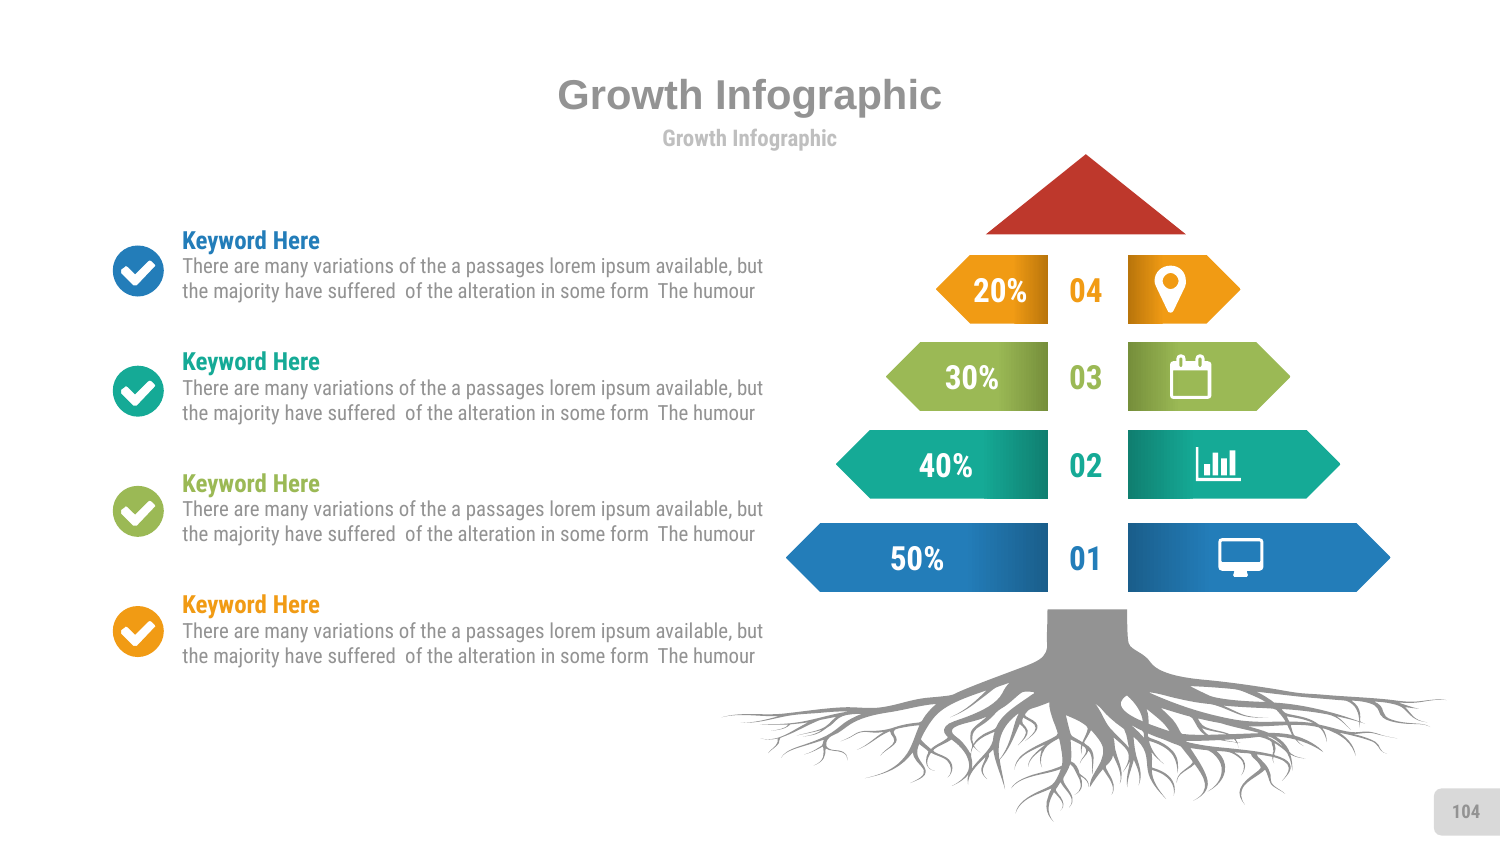

# Growth Infographic
Growth Infographic

Keyword Here
There are many variations of the a passages lorem ipsum available, but the majority have suffered  of the alteration in some form  The humour

20%

04

30%

Keyword Here
There are many variations of the a passages lorem ipsum available, but the majority have suffered  of the alteration in some form  The humour
03

40%

02
Keyword Here
There are many variations of the a passages lorem ipsum available, but the majority have suffered  of the alteration in some form  The humour

50%

01
Keyword Here
There are many variations of the a passages lorem ipsum available, but the majority have suffered  of the alteration in some form  The humour

104